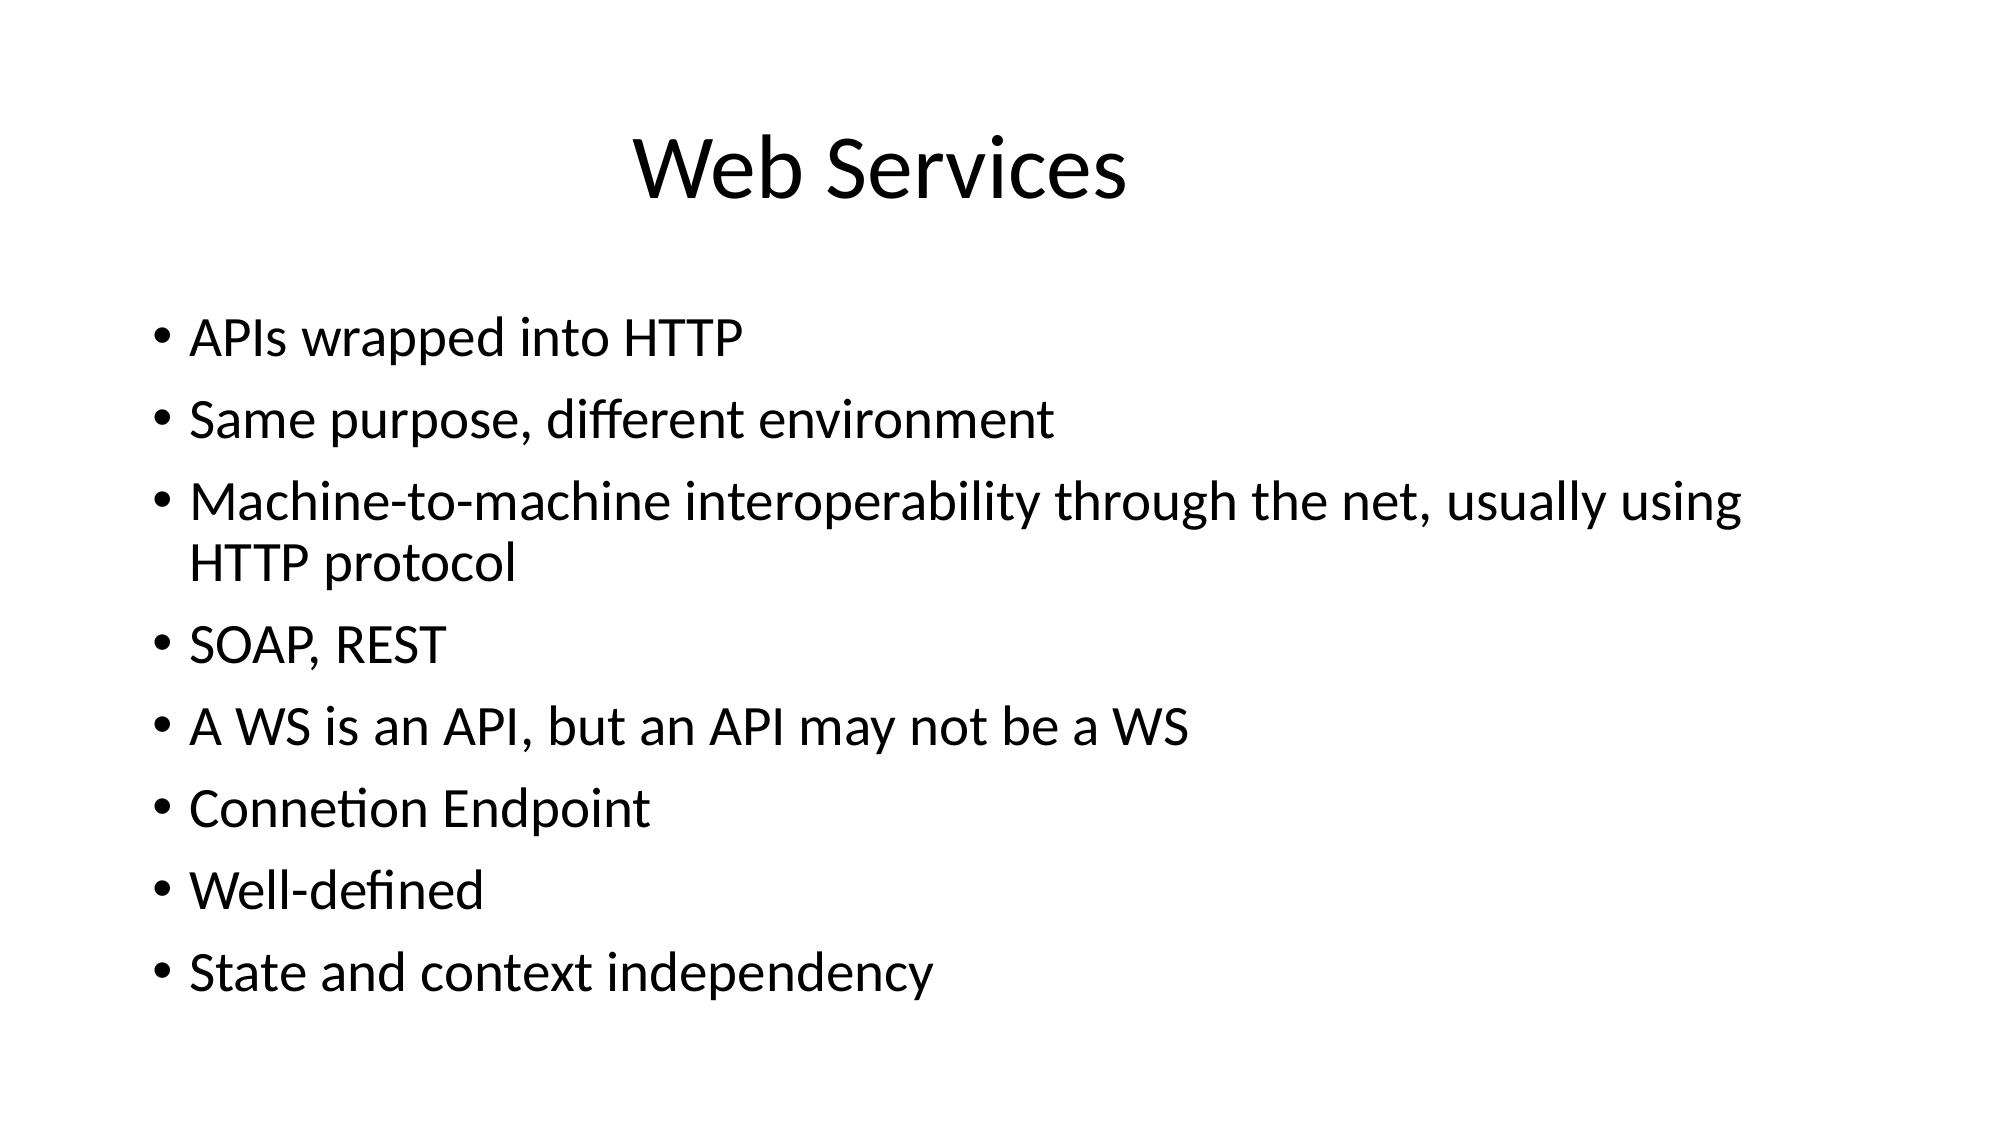

# Web Services
APIs wrapped into HTTP
Same purpose, different environment
Machine-to-machine interoperability through the net, usually using HTTP protocol
SOAP, REST
A WS is an API, but an API may not be a WS
Connetion Endpoint
Well-defined
State and context independency